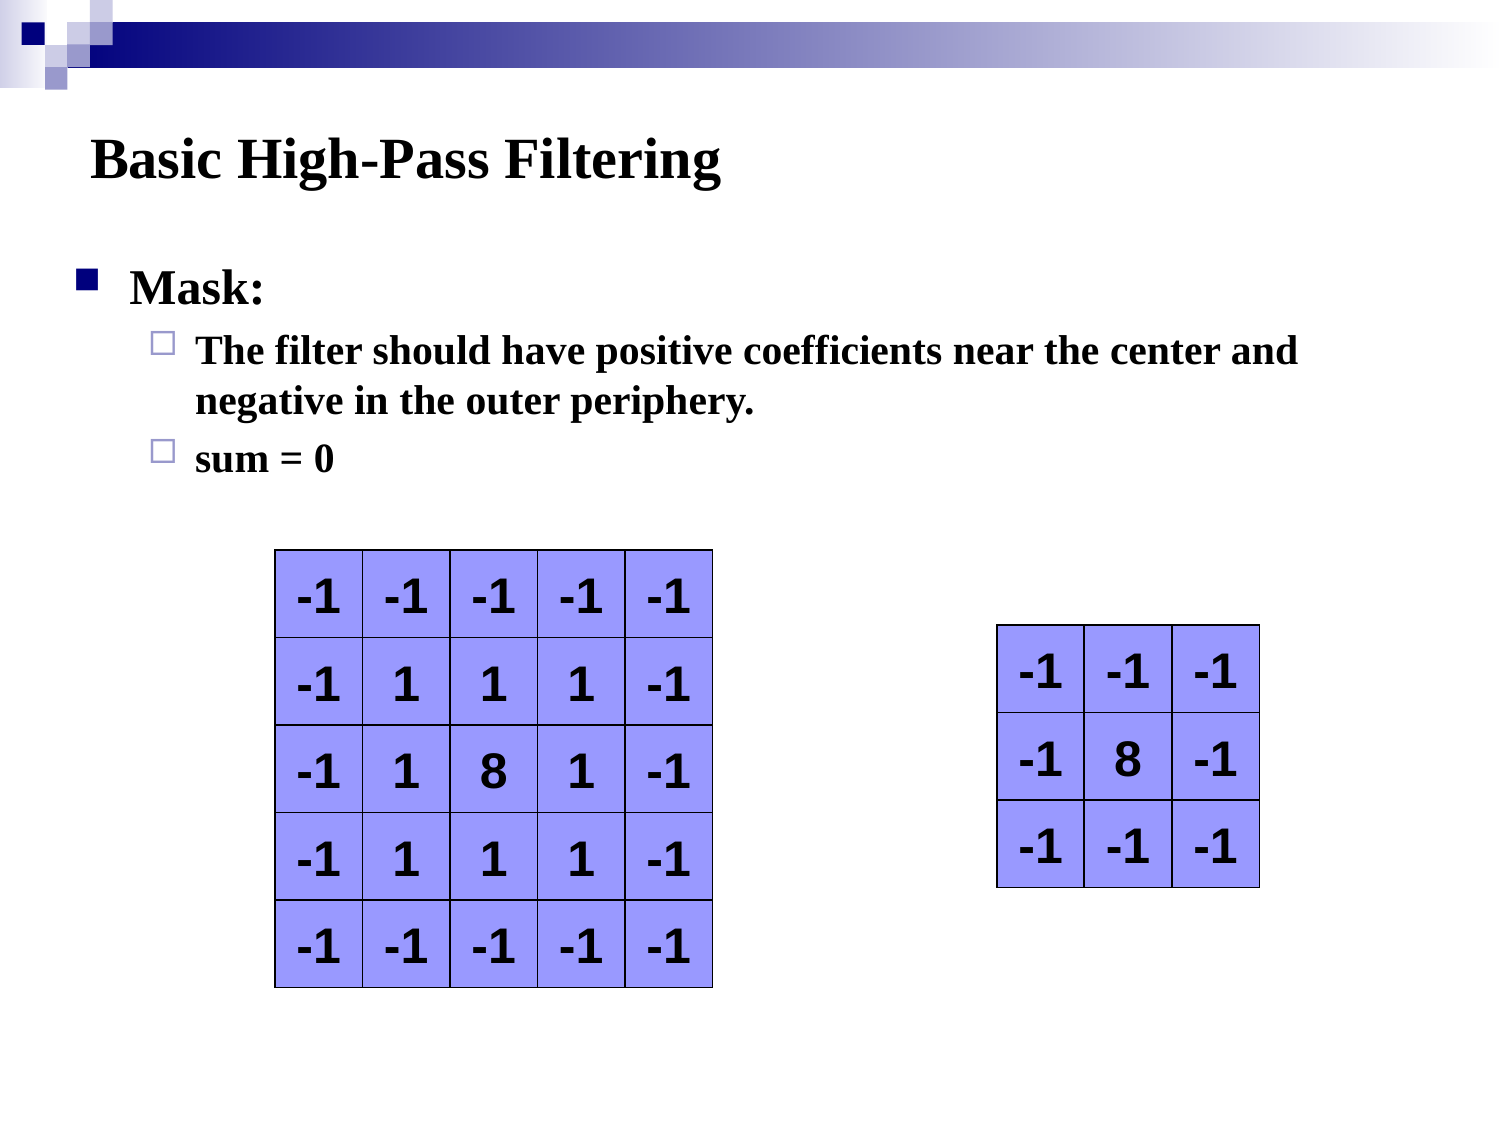

# Basic High-Pass Filtering
Mask:
The filter should have positive coefficients near the center and negative in the outer periphery.
sum = 0
-1
-1
-1
-1
-1
-1
1
1
1
-1
-1
1
8
1
-1
-1
1
1
1
-1
-1
-1
-1
-1
-1
-1
-1
-1
-1
8
-1
-1
-1
-1